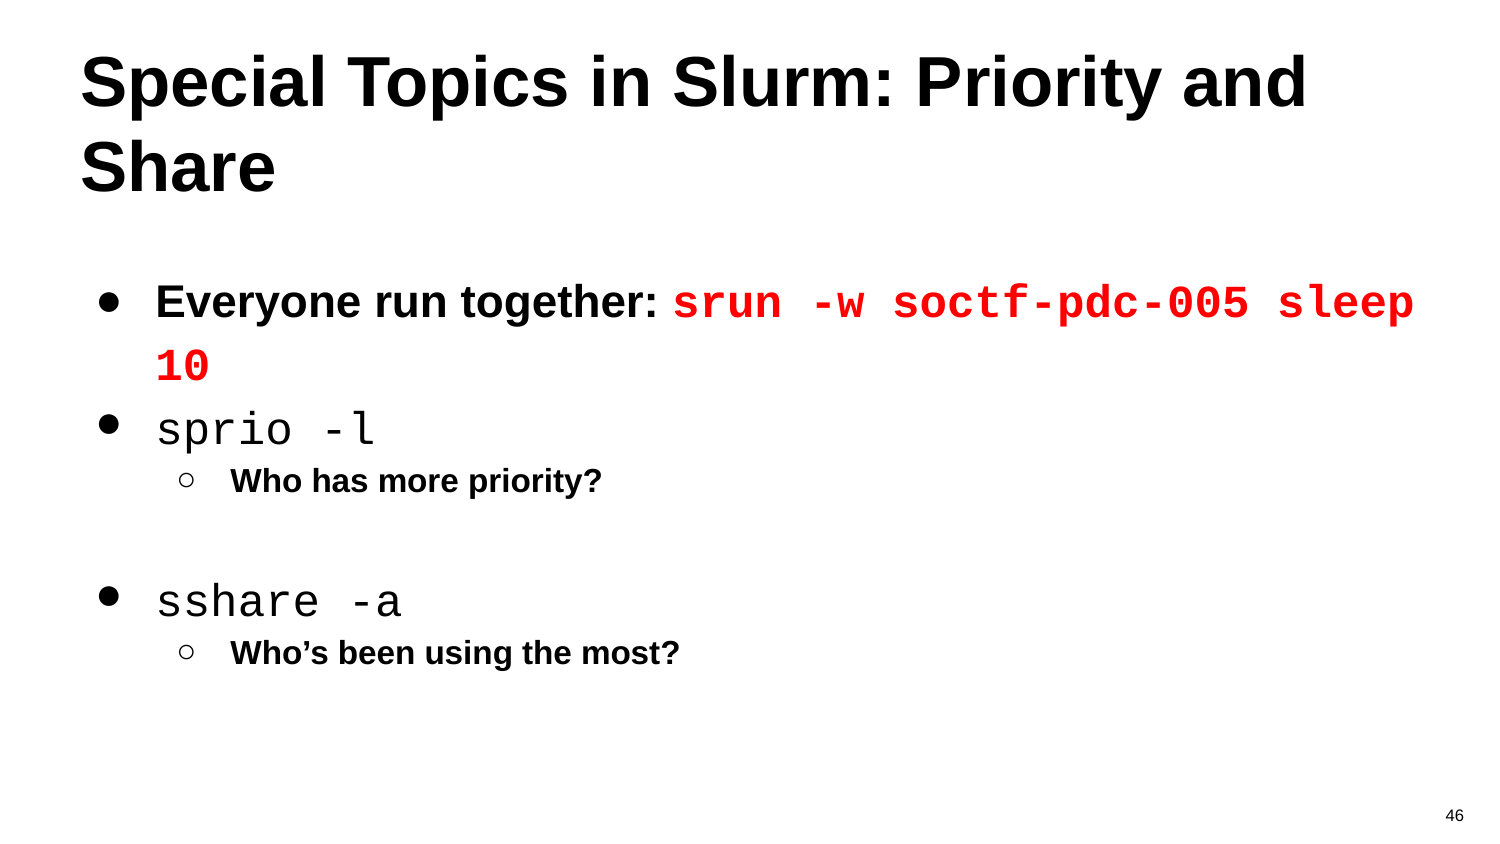

# Special Topics in Slurm: Priority and Share
Everyone run together: srun -w soctf-pdc-005 sleep 10
sprio -l
Who has more priority?

sshare -a
Who’s been using the most?
46